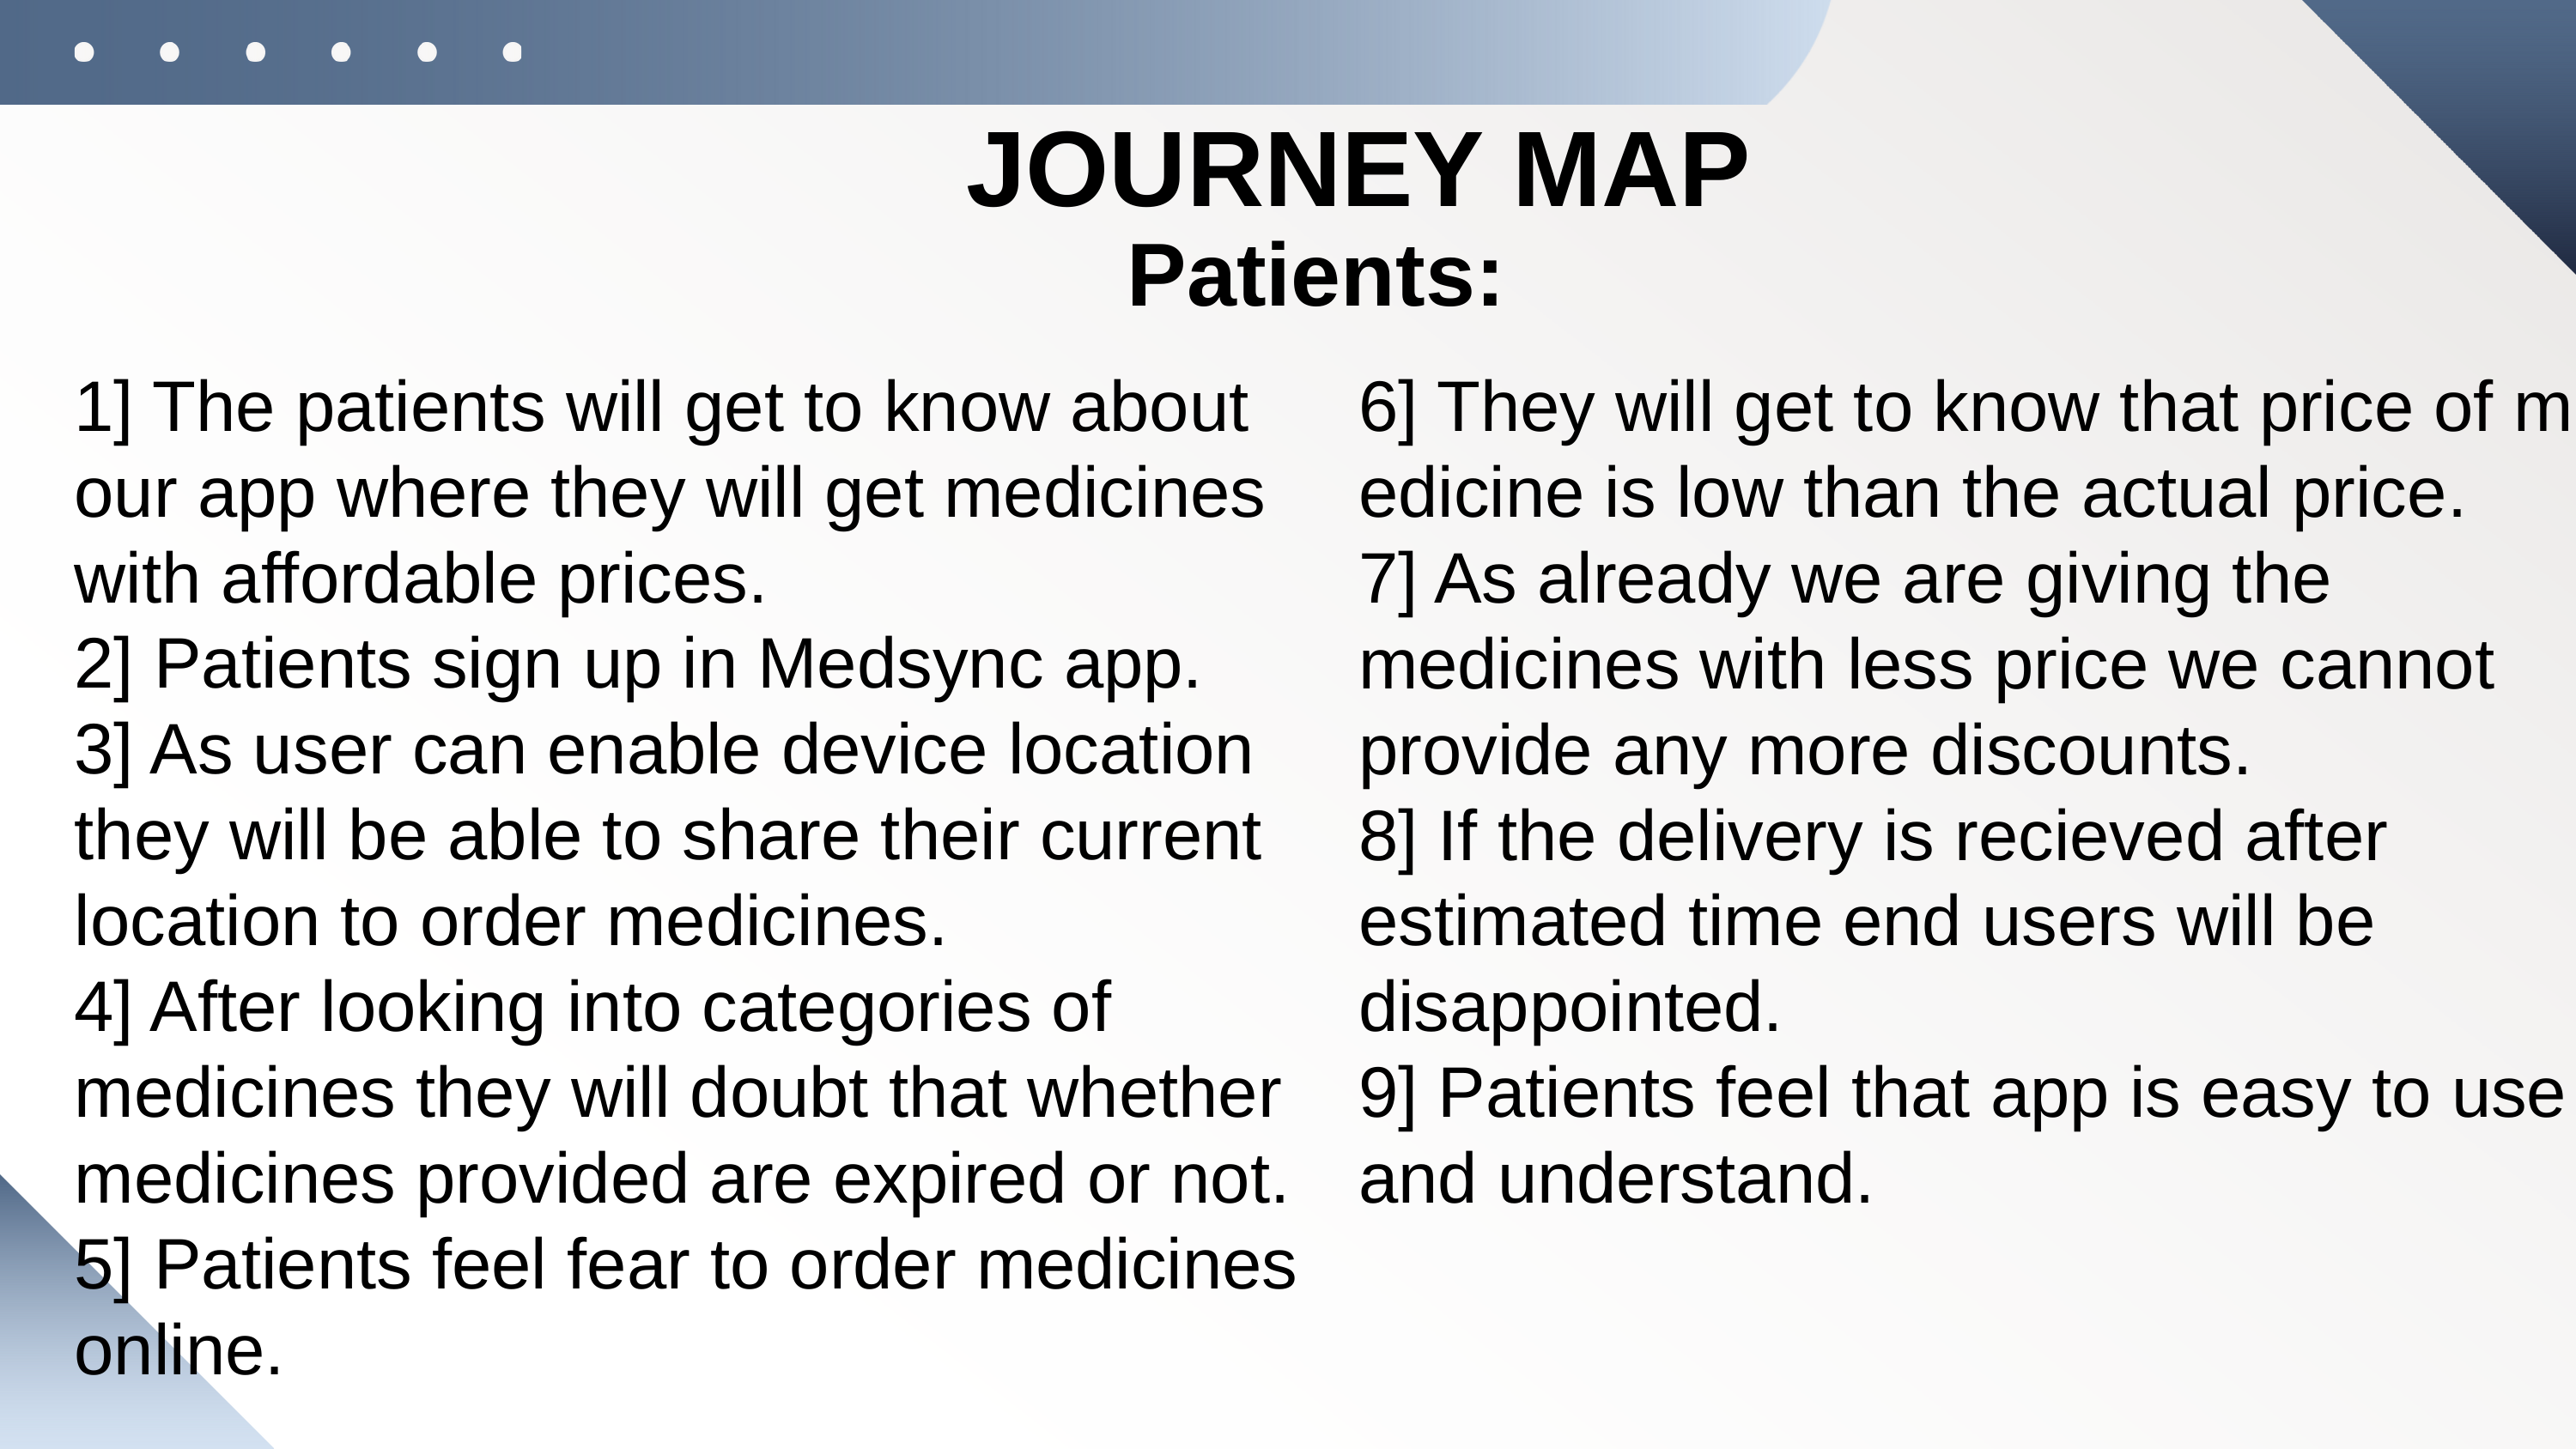

JOURNEY MAP
Patients:
1] The patients will get to know about our app where they will get medicines with affordable prices.
2] Patients sign up in Medsync app.
3] As user can enable device location they will be able to share their current location to order medicines.
4] After looking into categories of medicines they will doubt that whether medicines provided are expired or not.
5] Patients feel fear to order medicines online.

6] They will get to know that price of m edicine is low than the actual price.
7] As already we are giving the medicines with less price we cannot provide any more discounts.
8] If the delivery is recieved after estimated time end users will be disappointed.
9] Patients feel that app is easy to use and understand.